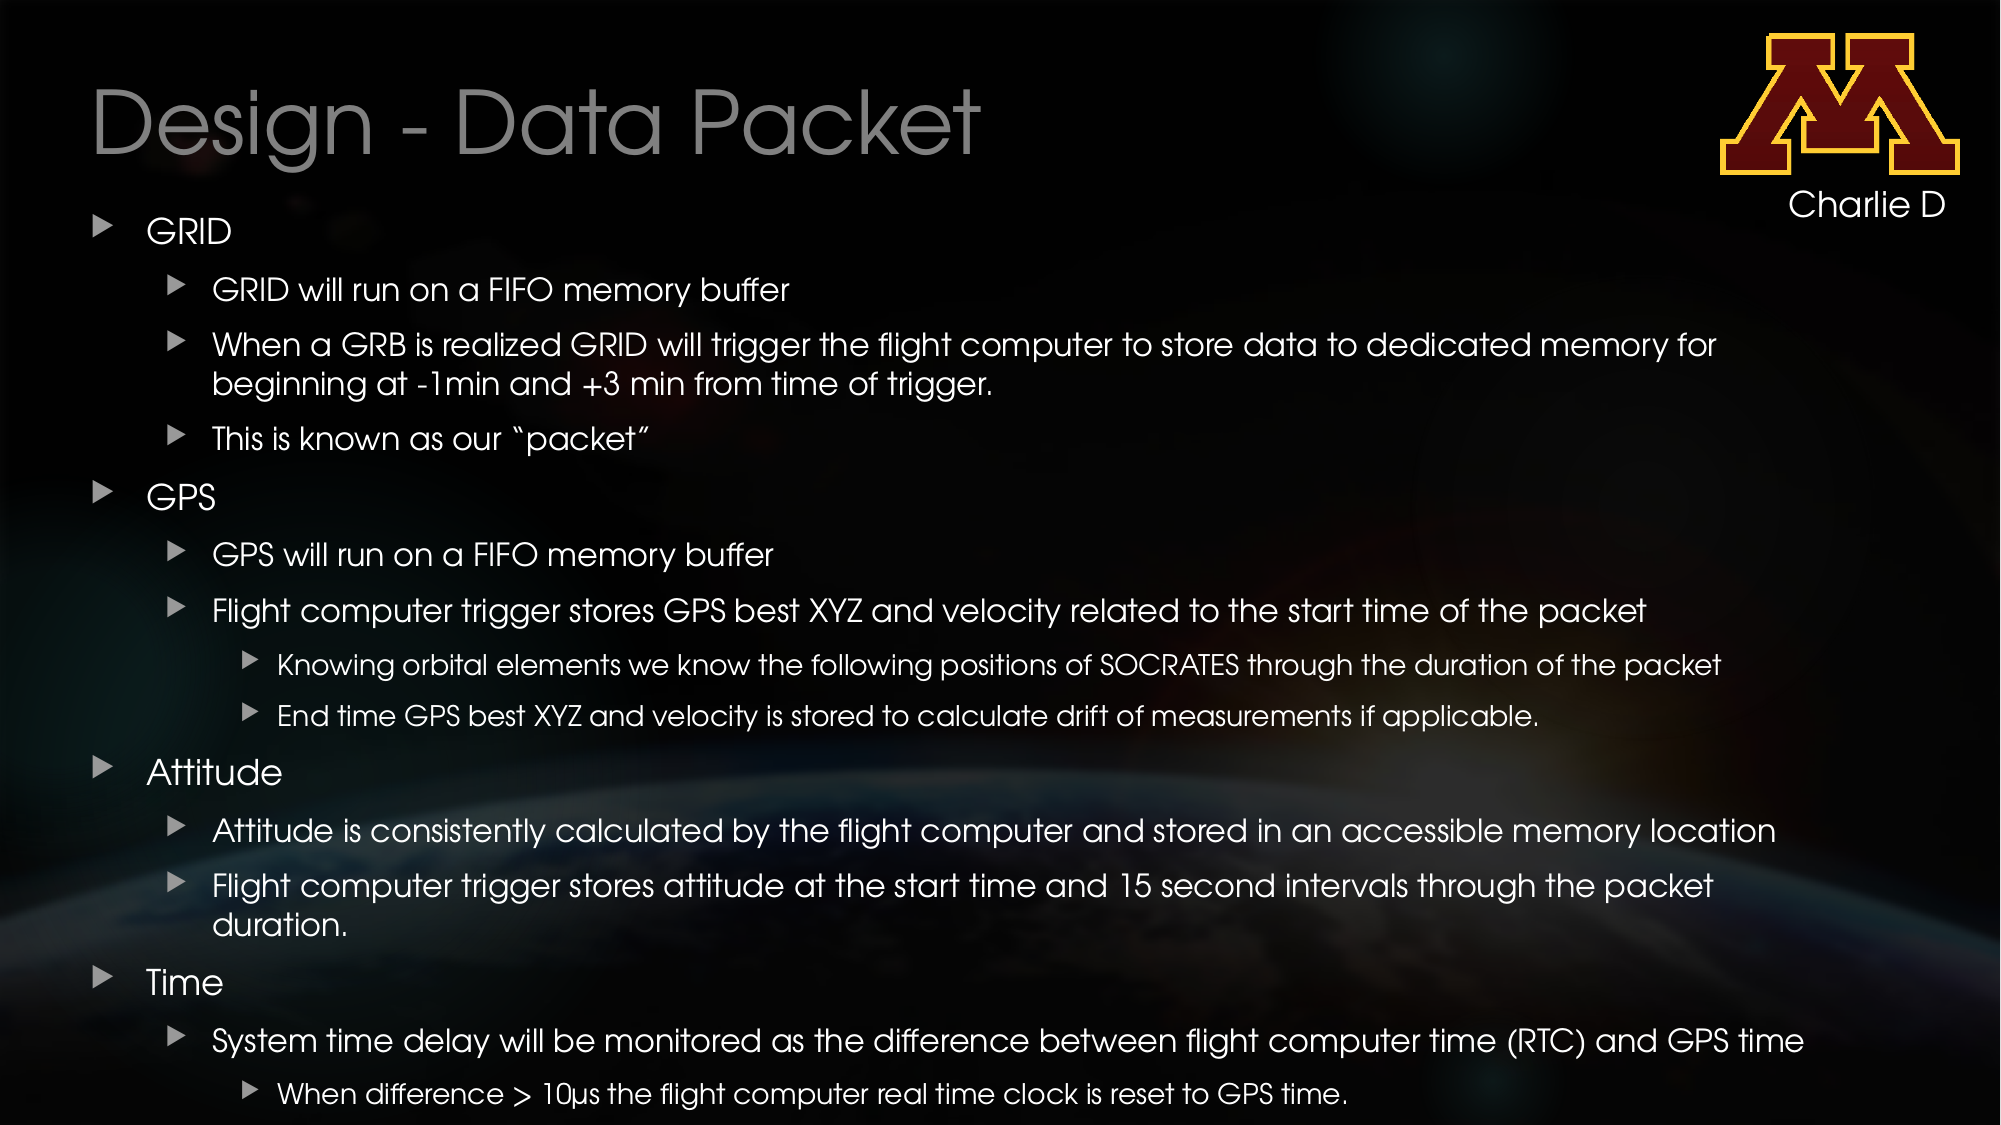

# Design - Data Packet
Charlie D
GRID
GRID will run on a FIFO memory buffer
When a GRB is realized GRID will trigger the flight computer to store data to dedicated memory for beginning at -1min and +3 min from time of trigger.
This is known as our “packet”
GPS
GPS will run on a FIFO memory buffer
Flight computer trigger stores GPS best XYZ and velocity related to the start time of the packet
Knowing orbital elements we know the following positions of SOCRATES through the duration of the packet
End time GPS best XYZ and velocity is stored to calculate drift of measurements if applicable.
Attitude
Attitude is consistently calculated by the flight computer and stored in an accessible memory location
Flight computer trigger stores attitude at the start time and 15 second intervals through the packet duration.
Time
System time delay will be monitored as the difference between flight computer time (RTC) and GPS time
When difference > 10µs the flight computer real time clock is reset to GPS time.